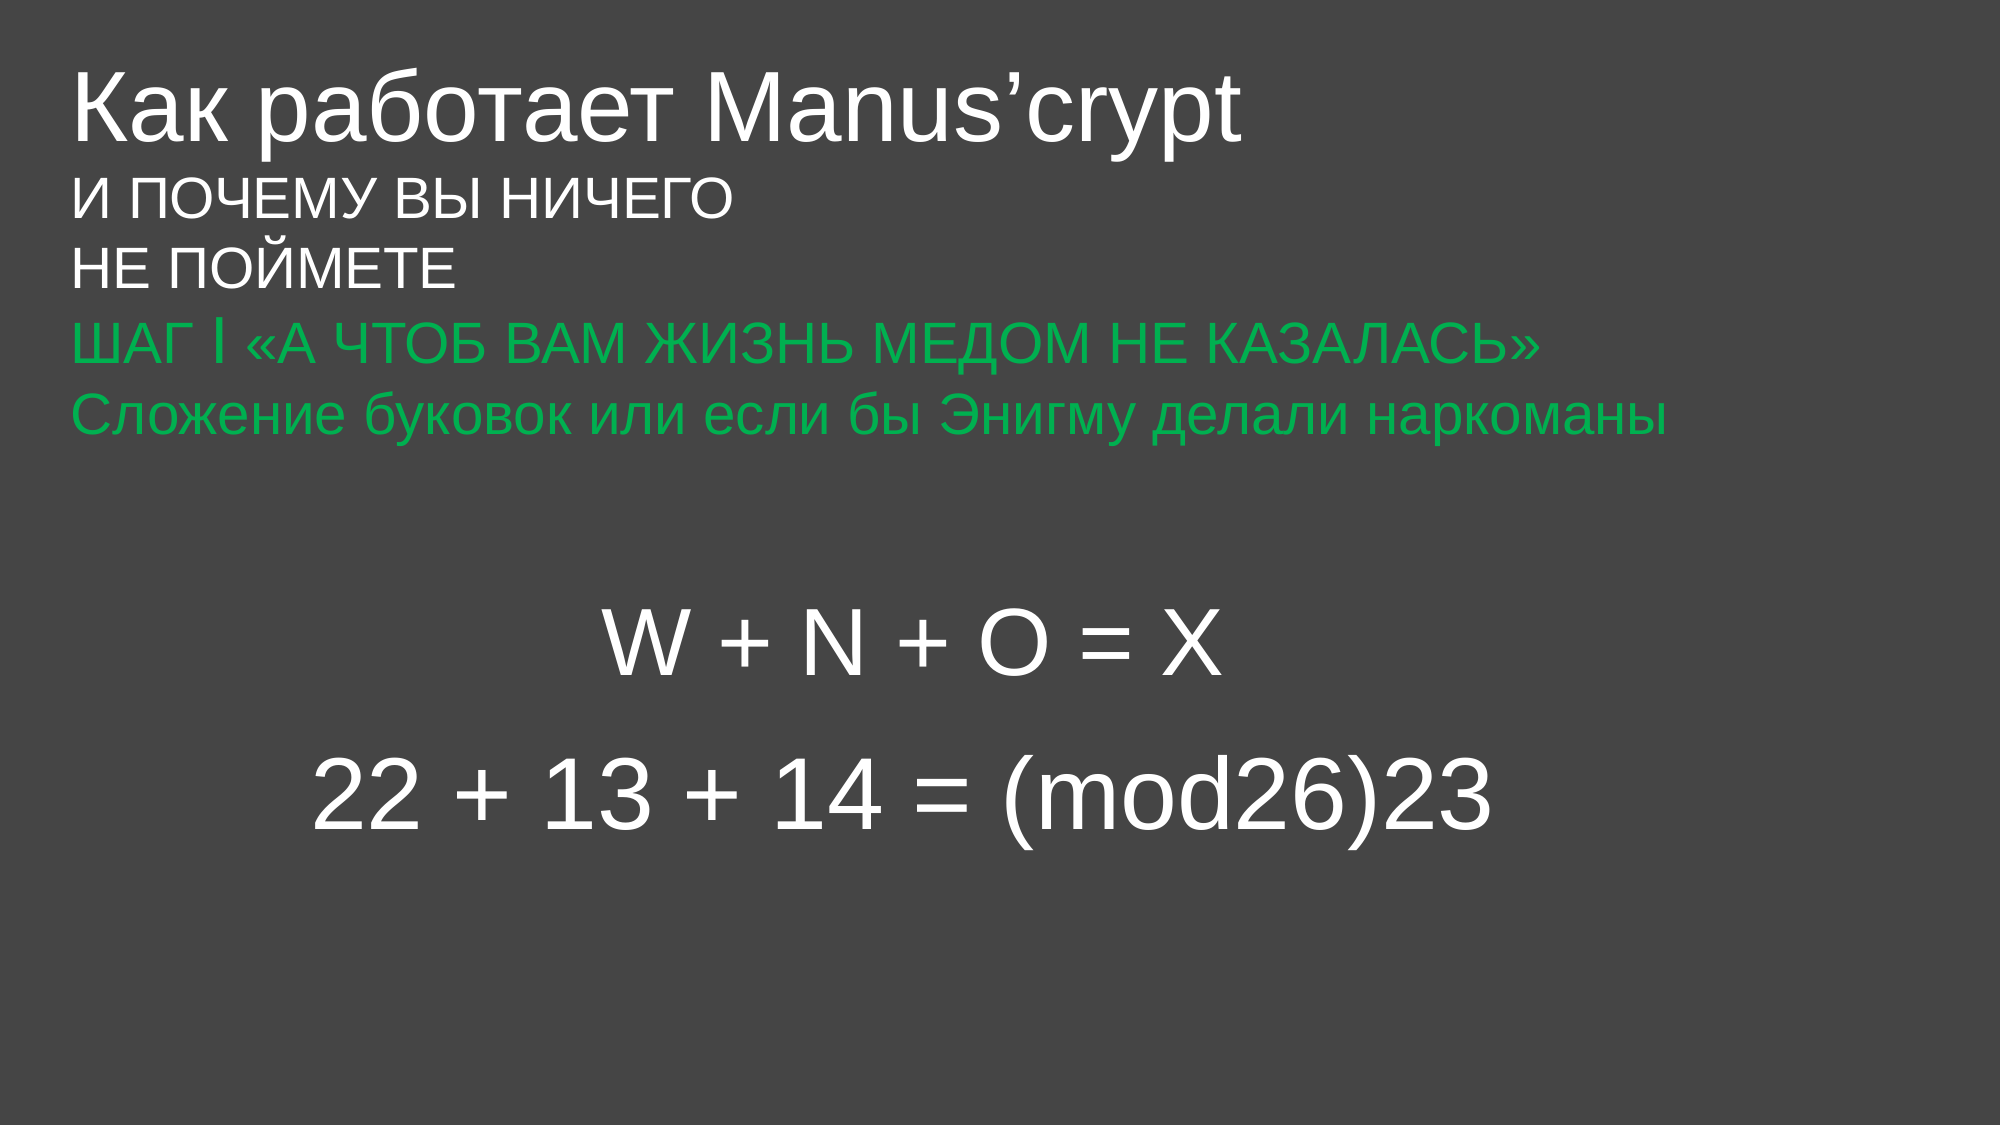

# Как работает Manus’crypt
И ПОЧЕМУ ВЫ НИЧЕГО НЕ ПОЙМЕТЕ
ШАГ I «А ЧТОБ ВАМ ЖИЗНЬ МЕДОМ НЕ КАЗАЛАСЬ»
Сложение буковок или если бы Энигму делали наркоманы
W + N + O = X
22 + 13 + 14 = (mod26)23